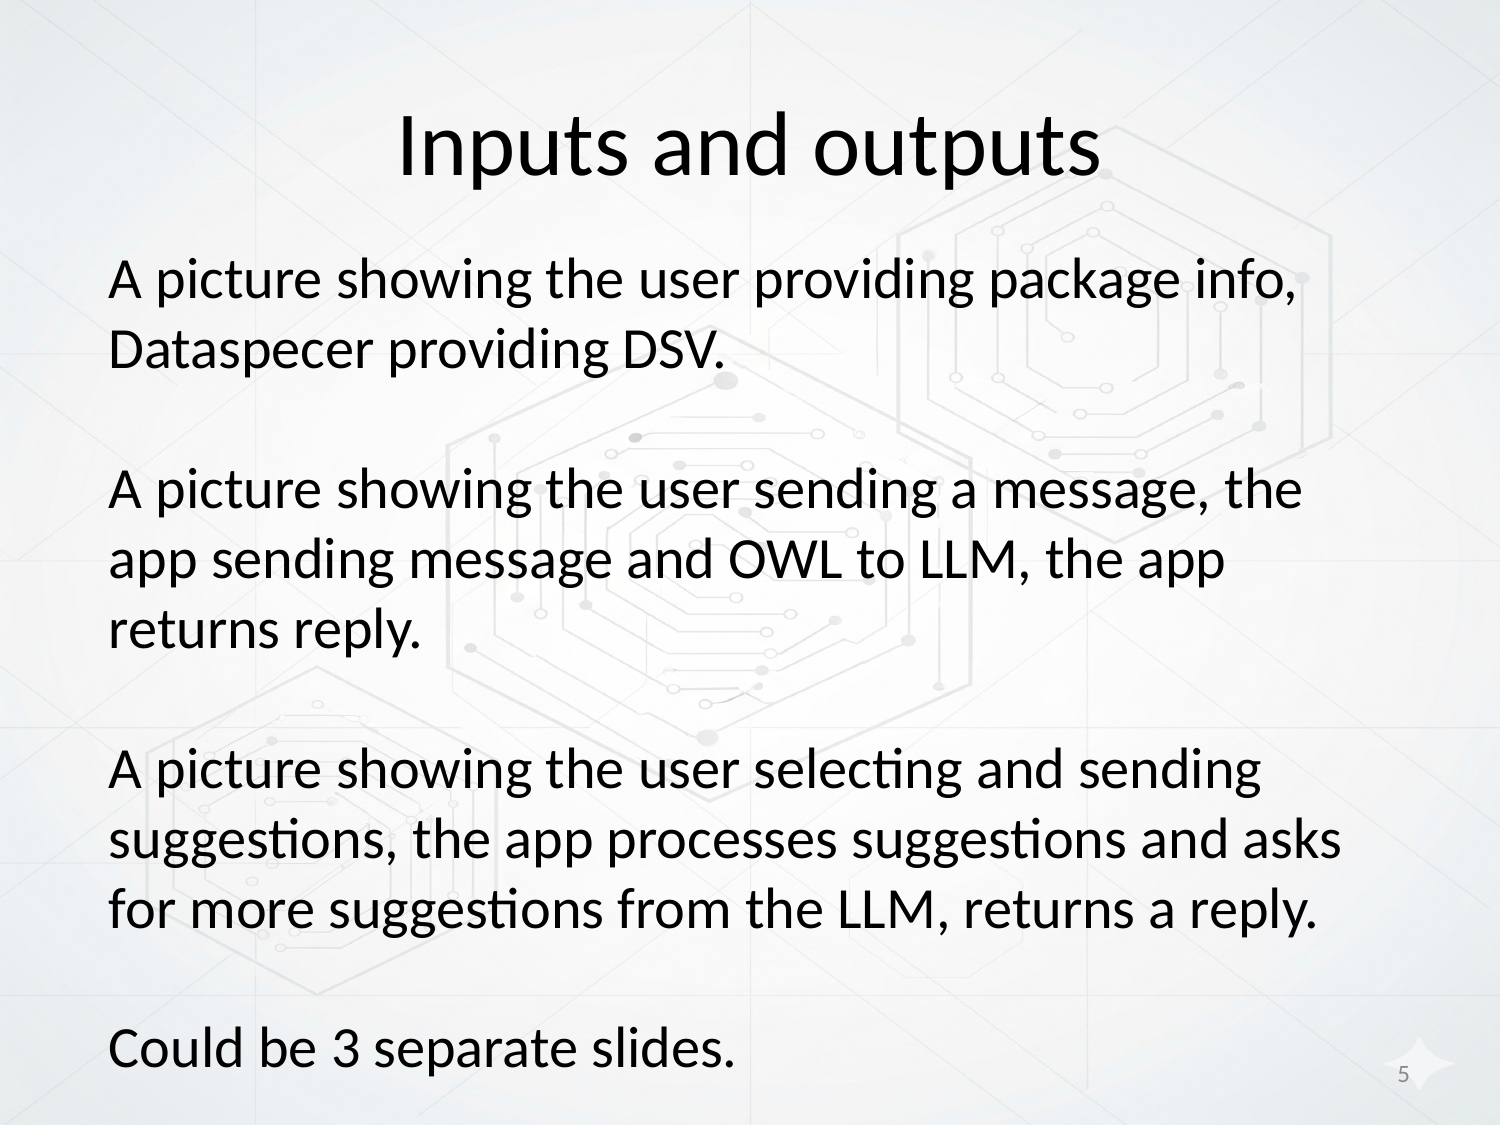

# Inputs and outputs
A picture showing the user providing package info, Dataspecer providing DSV.

A picture showing the user sending a message, the app sending message and OWL to LLM, the app returns reply.

A picture showing the user selecting and sending suggestions, the app processes suggestions and asks for more suggestions from the LLM, returns a reply.

Could be 3 separate slides.
5